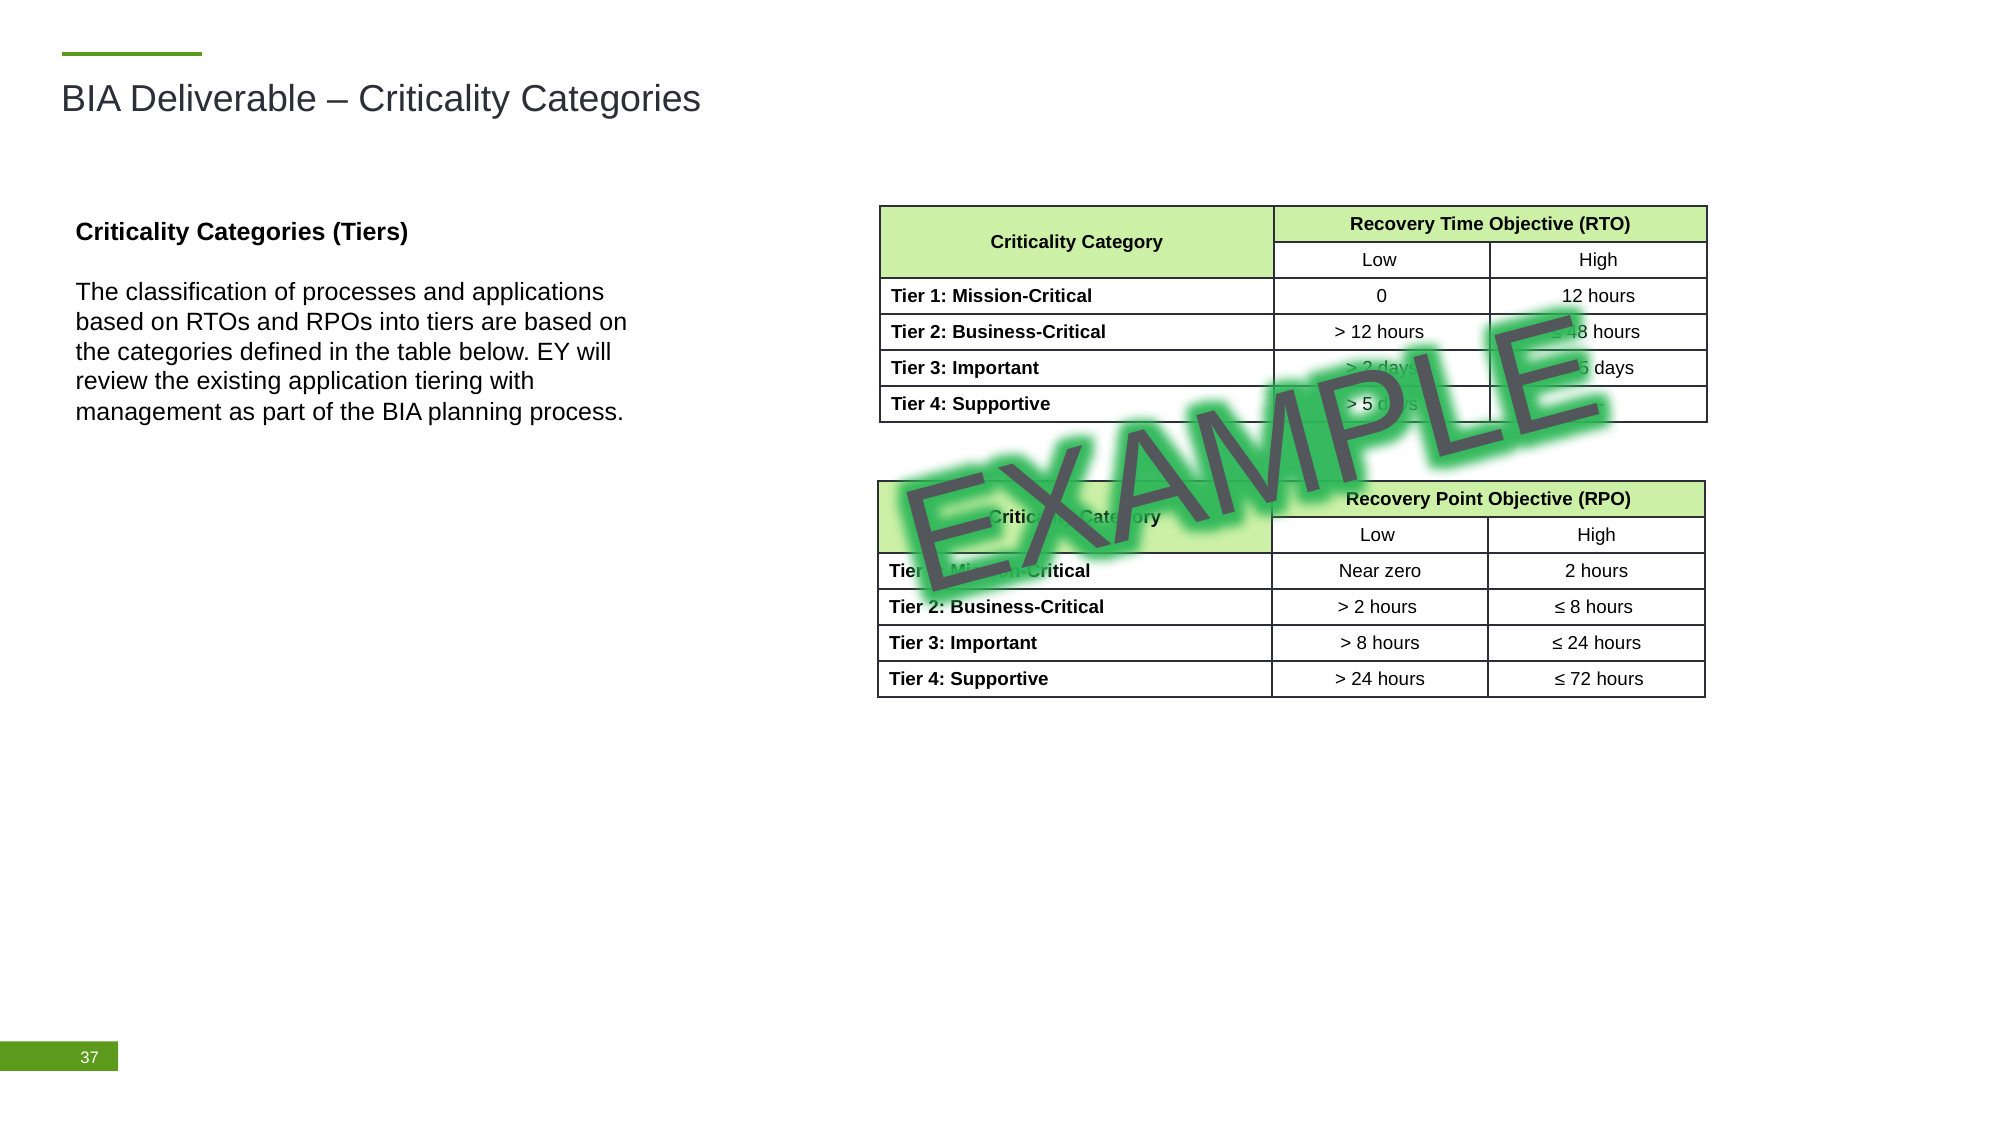

# BIA Deliverable – Criticality Categories
| Criticality Category | Recovery Time Objective (RTO) |  |
| --- | --- | --- |
|  | Low | High |
| Tier 1: Mission-Critical | 0 | 12 hours |
| Tier 2: Business-Critical | > 12 hours | ≤ 48 hours |
| Tier 3: Important | > 2 days | ≤ 5 days |
| Tier 4: Supportive | > 5 days | - |
Criticality Categories (Tiers)

The classification of processes and applications based on RTOs and RPOs into tiers are based on the categories defined in the table below. EY will review the existing application tiering with management as part of the BIA planning process.
EXAMPLE
| Criticality Category | Recovery Point Objective (RPO) |  |
| --- | --- | --- |
|  | Low | High |
| Tier 1: Mission-Critical | Near zero | 2 hours |
| Tier 2: Business-Critical | > 2 hours | ≤ 8 hours |
| Tier 3: Important | > 8 hours | ≤ 24 hours |
| Tier 4: Supportive | > 24 hours | ≤ 72 hours |
37